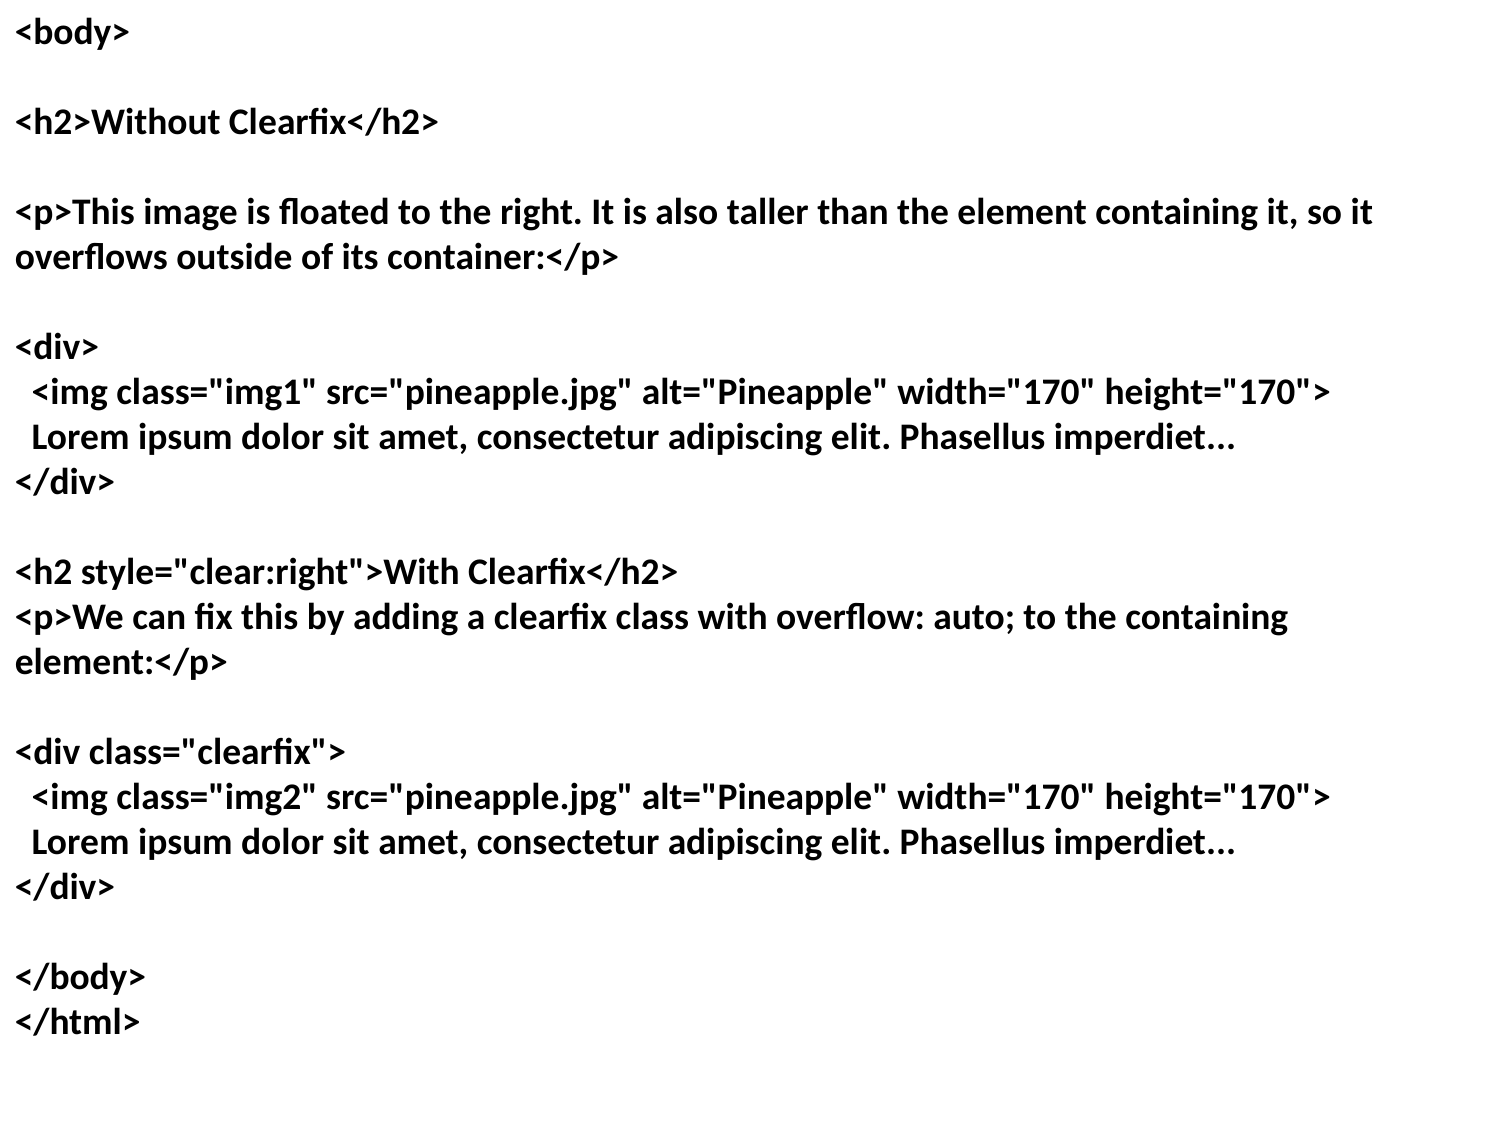

<body>

<h2>Without Clearfix</h2>

<p>This image is floated to the right. It is also taller than the element containing it, so it overflows outside of its container:</p>

<div>
  <img class="img1" src="pineapple.jpg" alt="Pineapple" width="170" height="170">
  Lorem ipsum dolor sit amet, consectetur adipiscing elit. Phasellus imperdiet...
</div>

<h2 style="clear:right">With Clearfix</h2>
<p>We can fix this by adding a clearfix class with overflow: auto; to the containing element:</p>

<div class="clearfix">
  <img class="img2" src="pineapple.jpg" alt="Pineapple" width="170" height="170">
  Lorem ipsum dolor sit amet, consectetur adipiscing elit. Phasellus imperdiet...
</div>

</body>
</html>
#